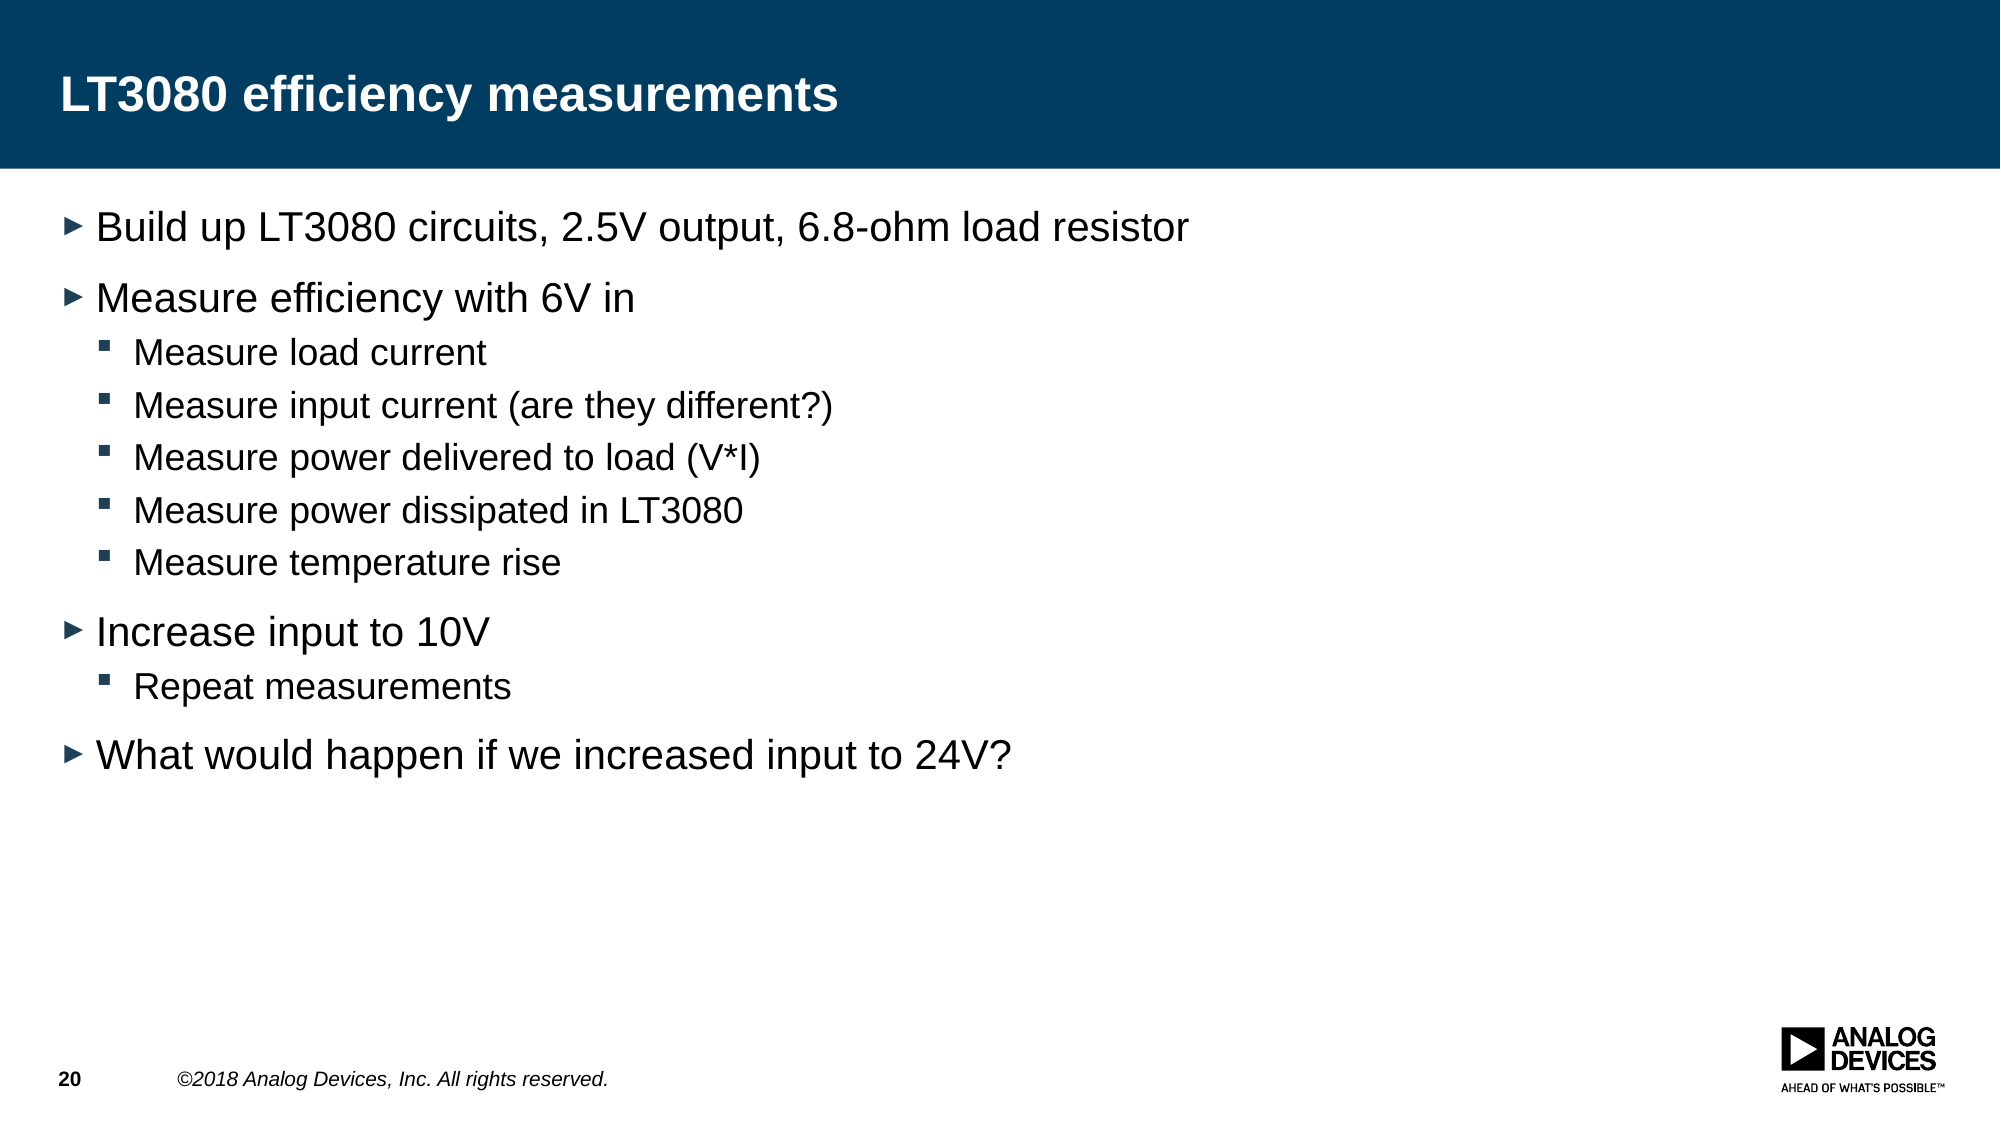

# LT3080 efficiency measurements
Build up LT3080 circuits, 2.5V output, 6.8-ohm load resistor
Measure efficiency with 6V in
Measure load current
Measure input current (are they different?)
Measure power delivered to load (V*I)
Measure power dissipated in LT3080
Measure temperature rise
Increase input to 10V
Repeat measurements
What would happen if we increased input to 24V?
20
©2018 Analog Devices, Inc. All rights reserved.